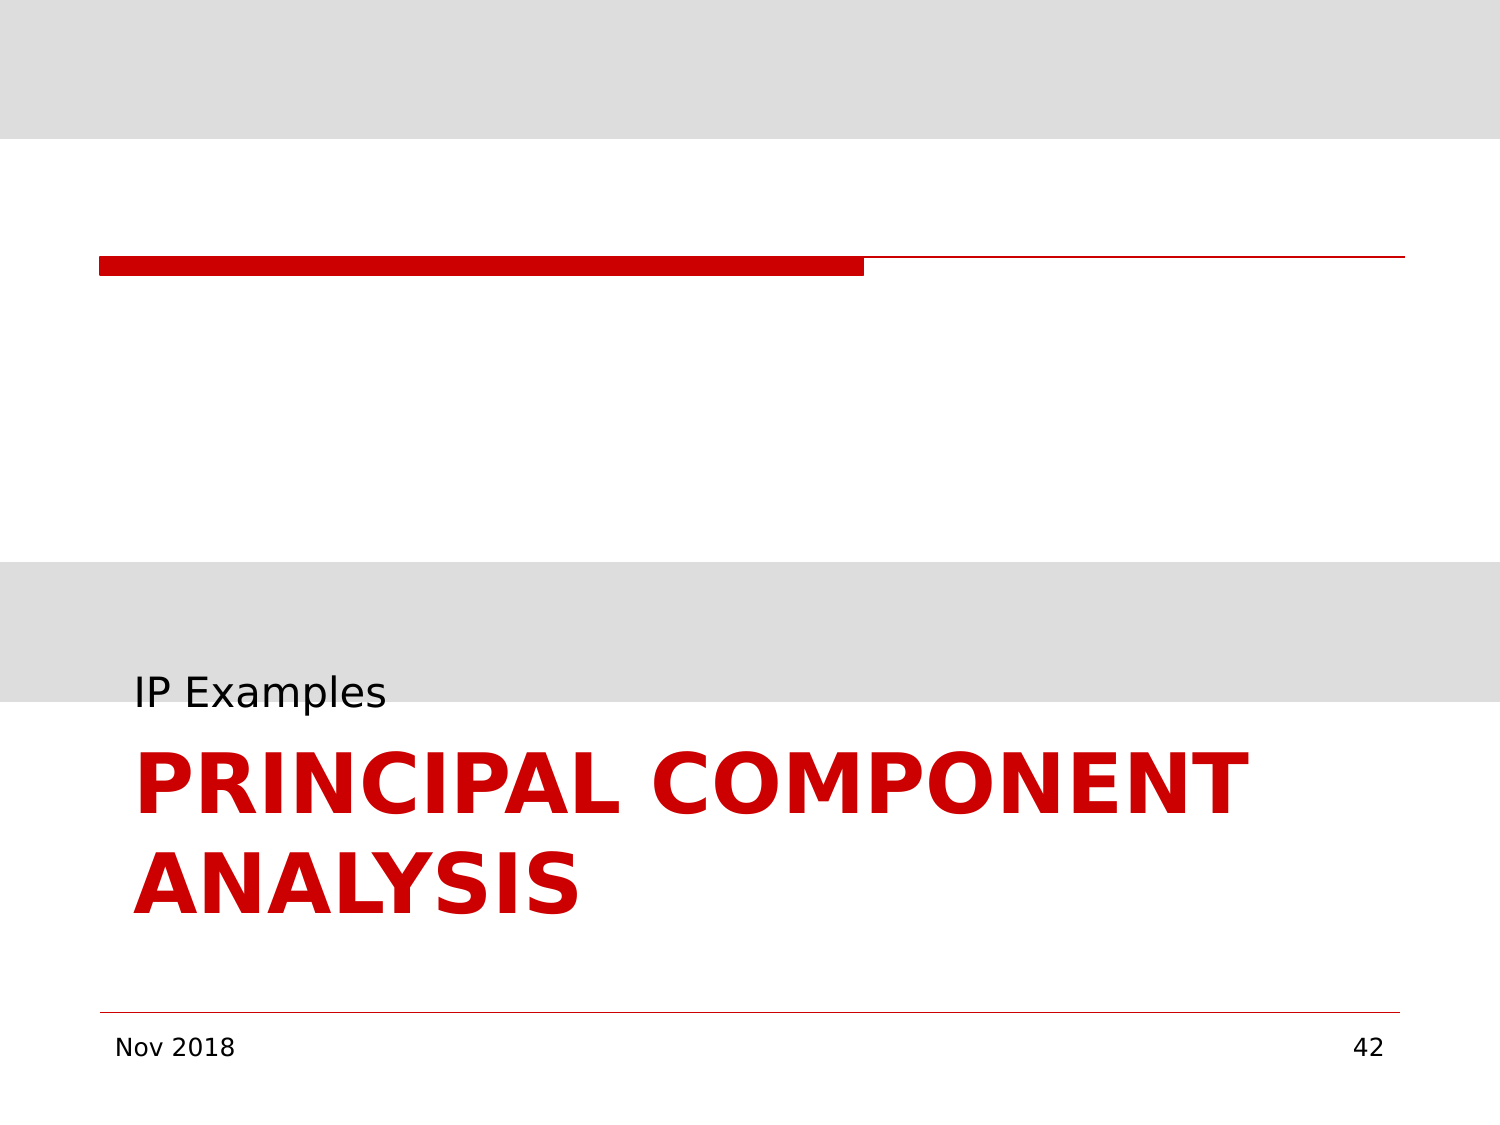

IP Examples
# PRINCIPAL COMPONENT ANALYSIS
Nov 2018
42